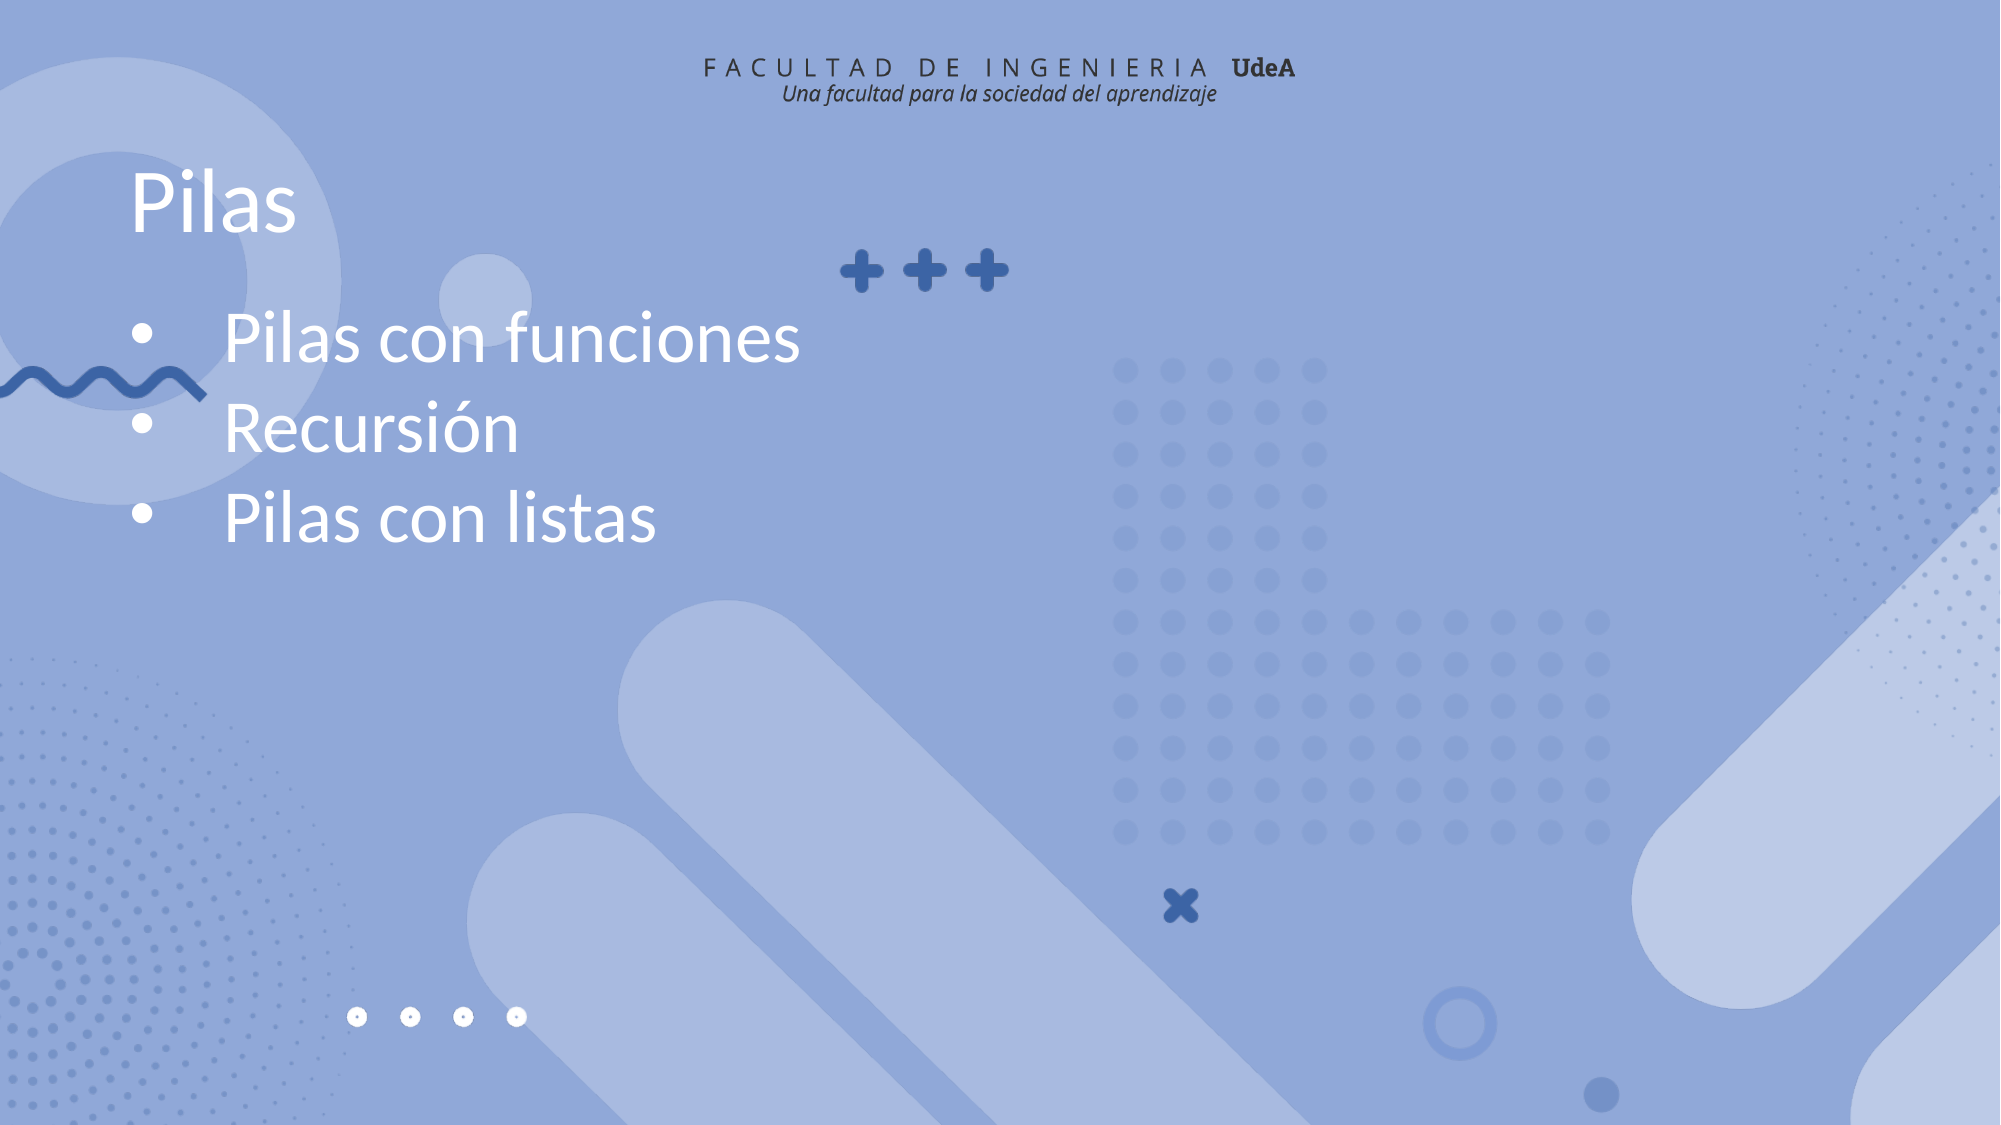

# Pilas
Pilas con funciones
Recursión
Pilas con listas